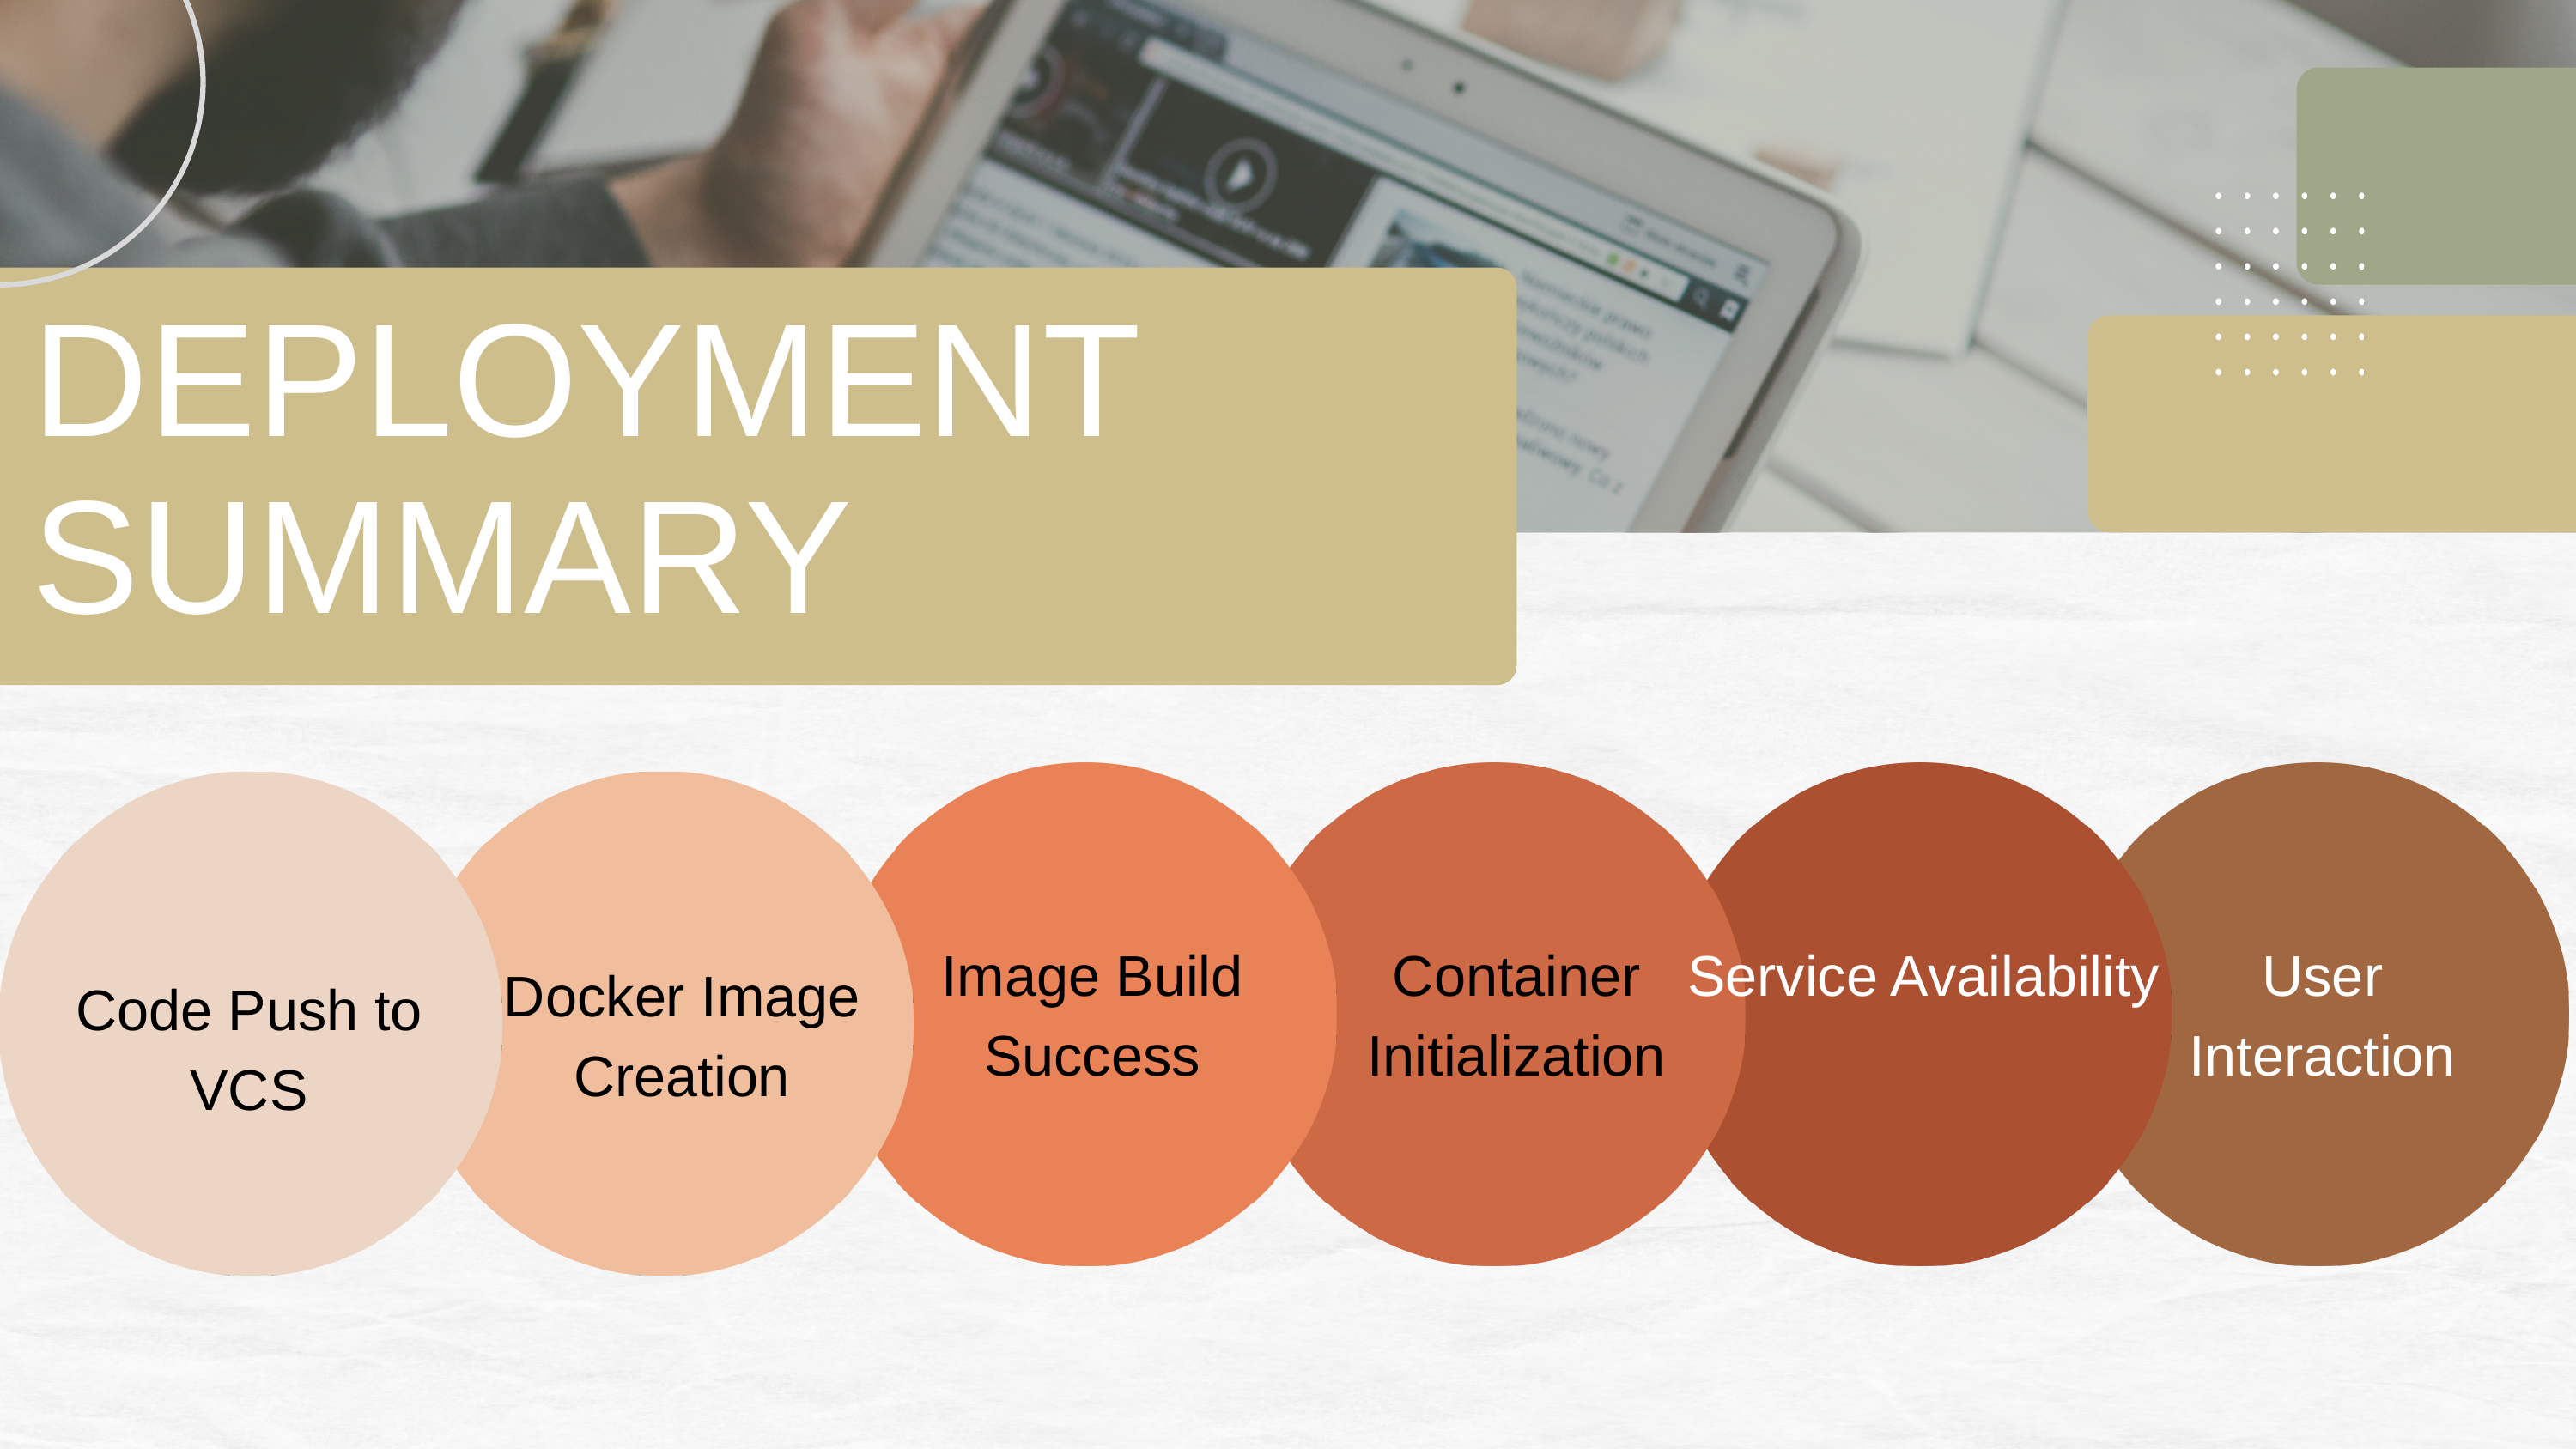

DEPLOYMENT SUMMARY

Image Build Success

Container Initialization

Service Availability

User Interaction

Docker Image Creation

Code Push to VCS